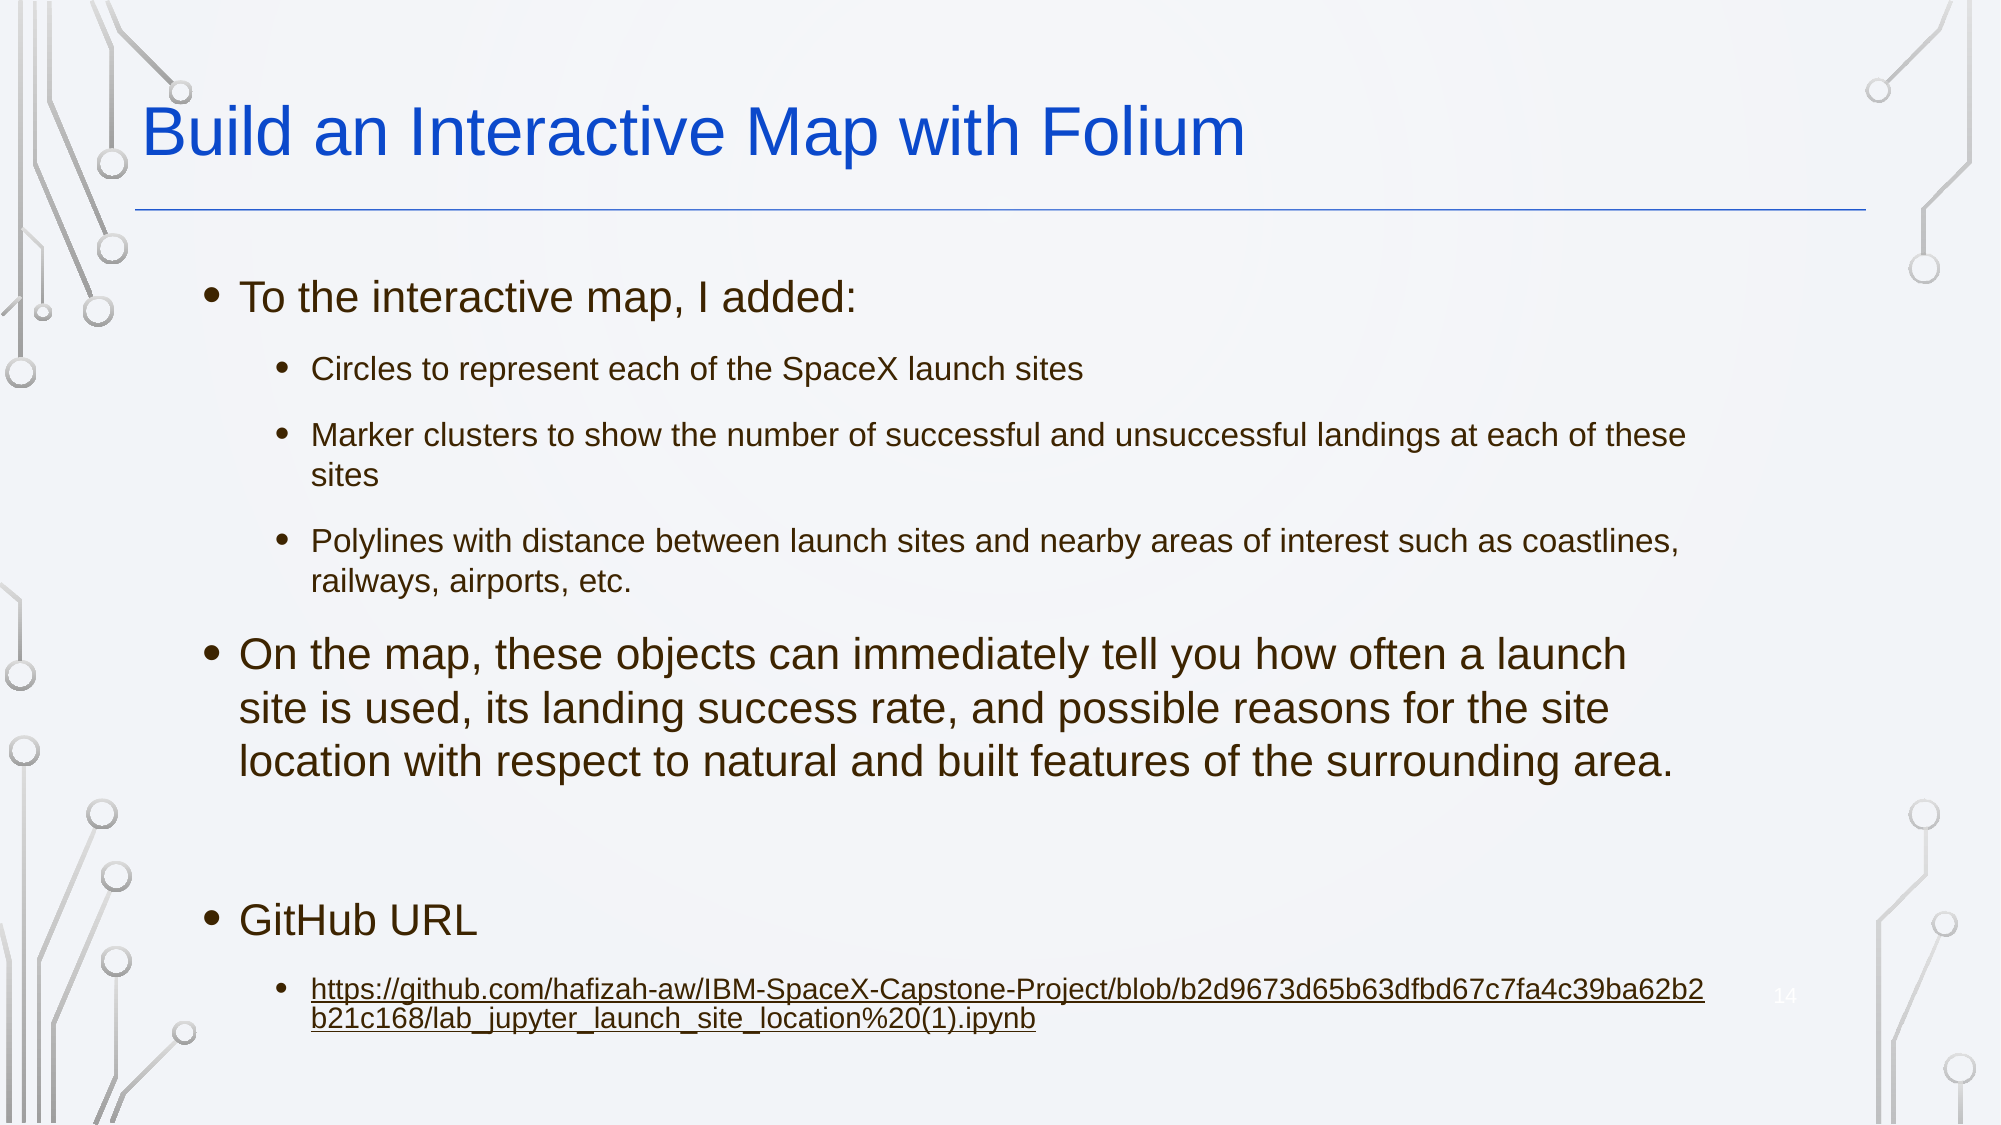

Build an Interactive Map with Folium
To the interactive map, I added:
Circles to represent each of the SpaceX launch sites
Marker clusters to show the number of successful and unsuccessful landings at each of these sites
Polylines with distance between launch sites and nearby areas of interest such as coastlines, railways, airports, etc.
On the map, these objects can immediately tell you how often a launch site is used, its landing success rate, and possible reasons for the site location with respect to natural and built features of the surrounding area.

GitHub URL
https://github.com/hafizah-aw/IBM-SpaceX-Capstone-Project/blob/b2d9673d65b63dfbd67c7fa4c39ba62b2b21c168/lab_jupyter_launch_site_location%20(1).ipynb

14